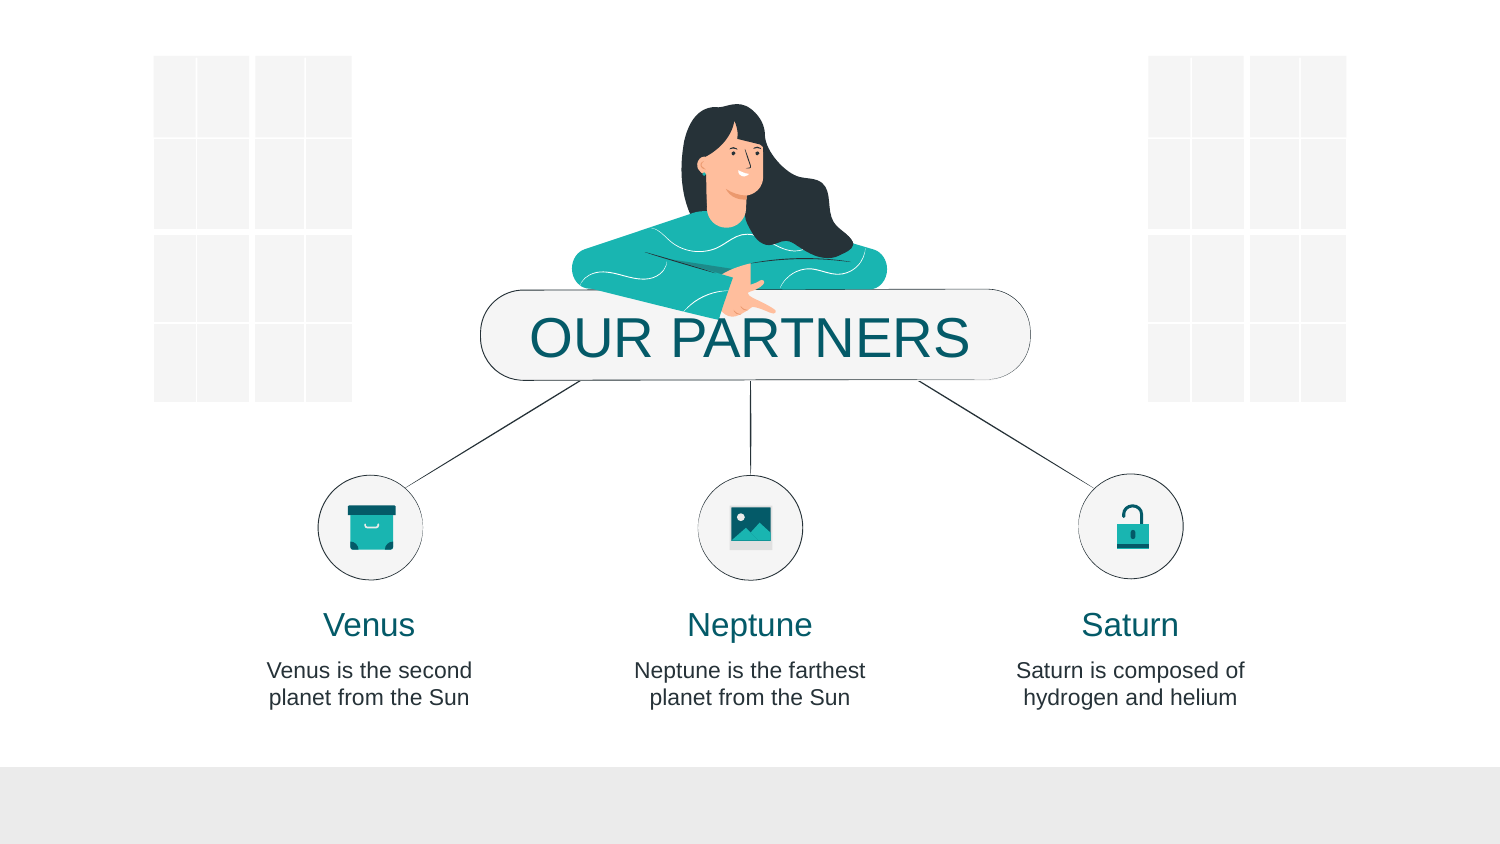

# OUR PARTNERS

Venus
Neptune
Saturn
Venus is the second planet from the Sun
Neptune is the farthest planet from the Sun
Saturn is composed of hydrogen and helium